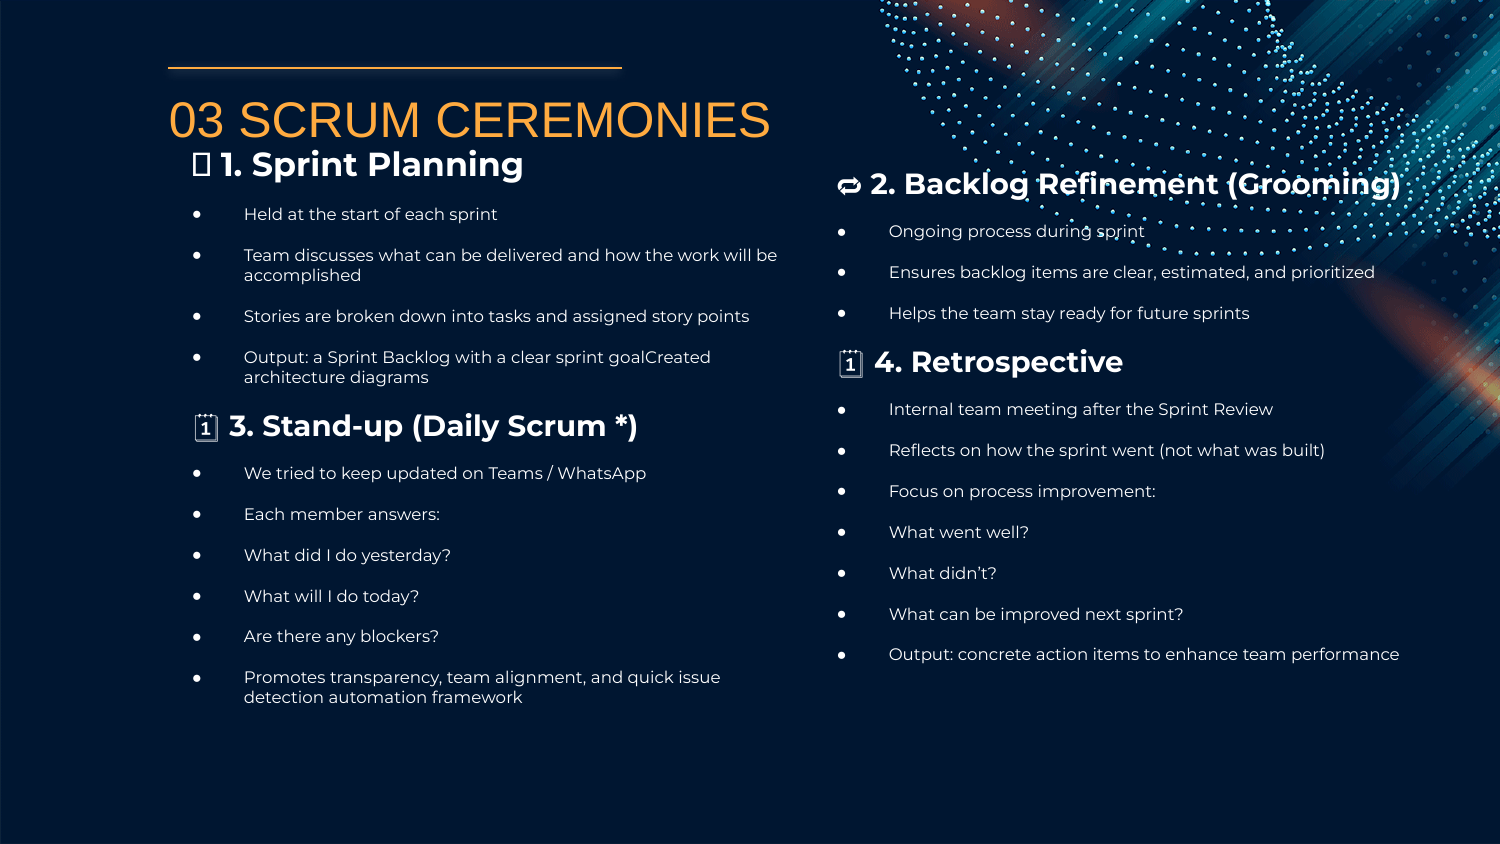

# 03 SCRUM CEREMONIES
🧭 1. Sprint Planning
Held at the start of each sprint
Team discusses what can be delivered and how the work will be accomplished
Stories are broken down into tasks and assigned story points
Output: a Sprint Backlog with a clear sprint goalCreated architecture diagrams
🗓️ 3. Stand-up (Daily Scrum *)
We tried to keep updated on Teams / WhatsApp
Each member answers:
What did I do yesterday?
What will I do today?
Are there any blockers?
Promotes transparency, team alignment, and quick issue detection automation framework
🔁 2. Backlog Refinement (Grooming)
Ongoing process during sprint
Ensures backlog items are clear, estimated, and prioritized
Helps the team stay ready for future sprints
🗓️ 4. Retrospective
Internal team meeting after the Sprint Review
Reflects on how the sprint went (not what was built)
Focus on process improvement:
What went well?
What didn’t?
What can be improved next sprint?
Output: concrete action items to enhance team performance